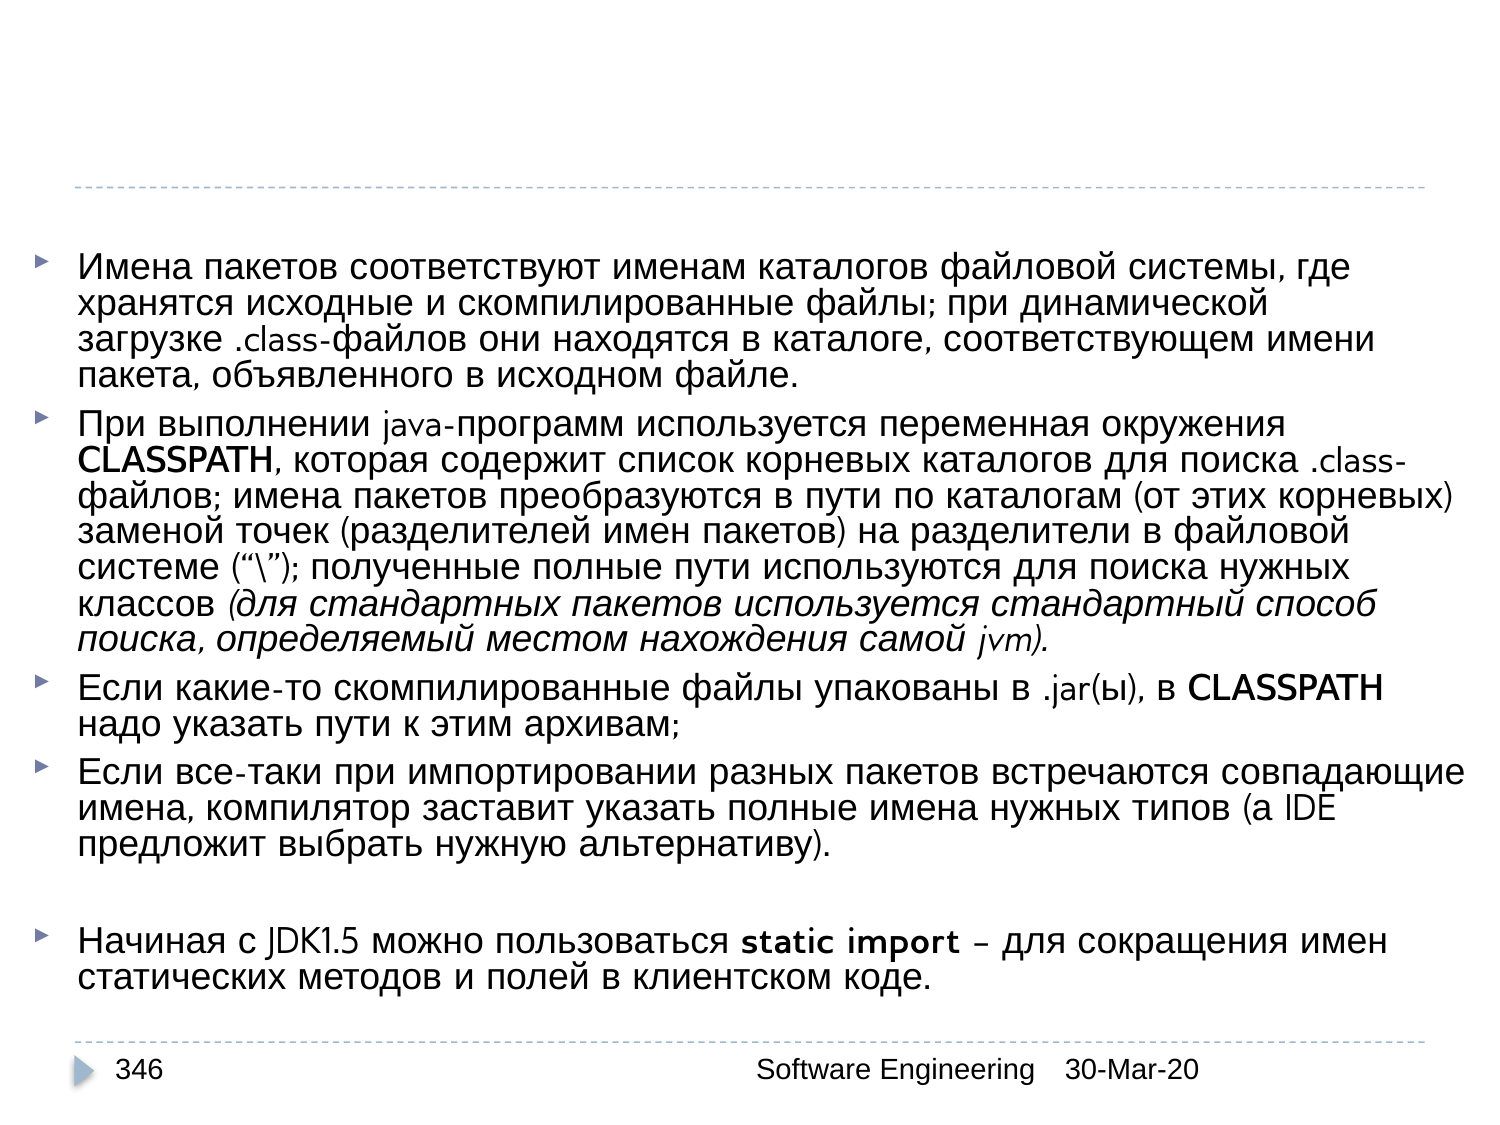

Имена пакетов соответствуют именам каталогов файловой системы, где хранятся исходные и скомпилированные файлы; при динамической загрузке .class-файлов они находятся в каталоге, соответствующем имени пакета, объявленного в исходном файле.
При выполнении java-программ используется переменная окружения CLASSPATH, которая содержит список корневых каталогов для поиска .class-файлов; имена пакетов преобразуются в пути по каталогам (от этих корневых) заменой точек (разделителей имен пакетов) на разделители в файловой системе (“\”); полученные полные пути используются для поиска нужных классов (для стандартных пакетов используется стандартный способ поиска, определяемый местом нахождения самой jvm).
Если какие-то скомпилированные файлы упакованы в .jar(ы), в CLASSPATH надо указать пути к этим архивам;
Если все-таки при импортировании разных пакетов встречаются совпадающие имена, компилятор заставит указать полные имена нужных типов (а IDE предложит выбрать нужную альтернативу).

Начиная с JDK1.5 можно пользоваться static import – для сокращения имен статических методов и полей в клиентском коде.
346
Software Engineering
30-Mar-20